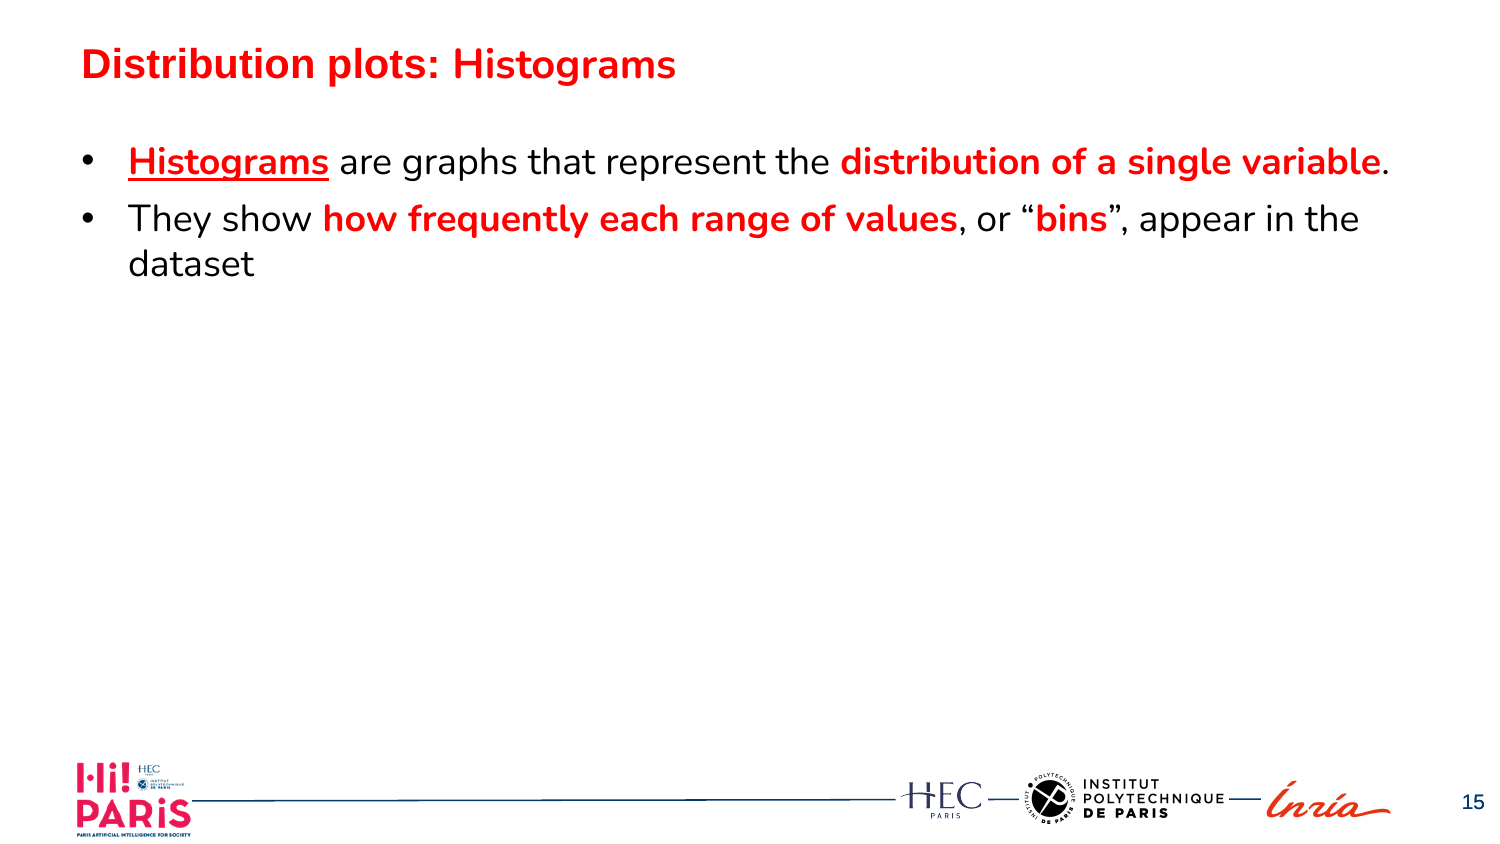

# Distribution plots: Histograms
Histograms are graphs that represent the distribution of a single variable.
They show how frequently each range of values, or “bins”, appear in the dataset